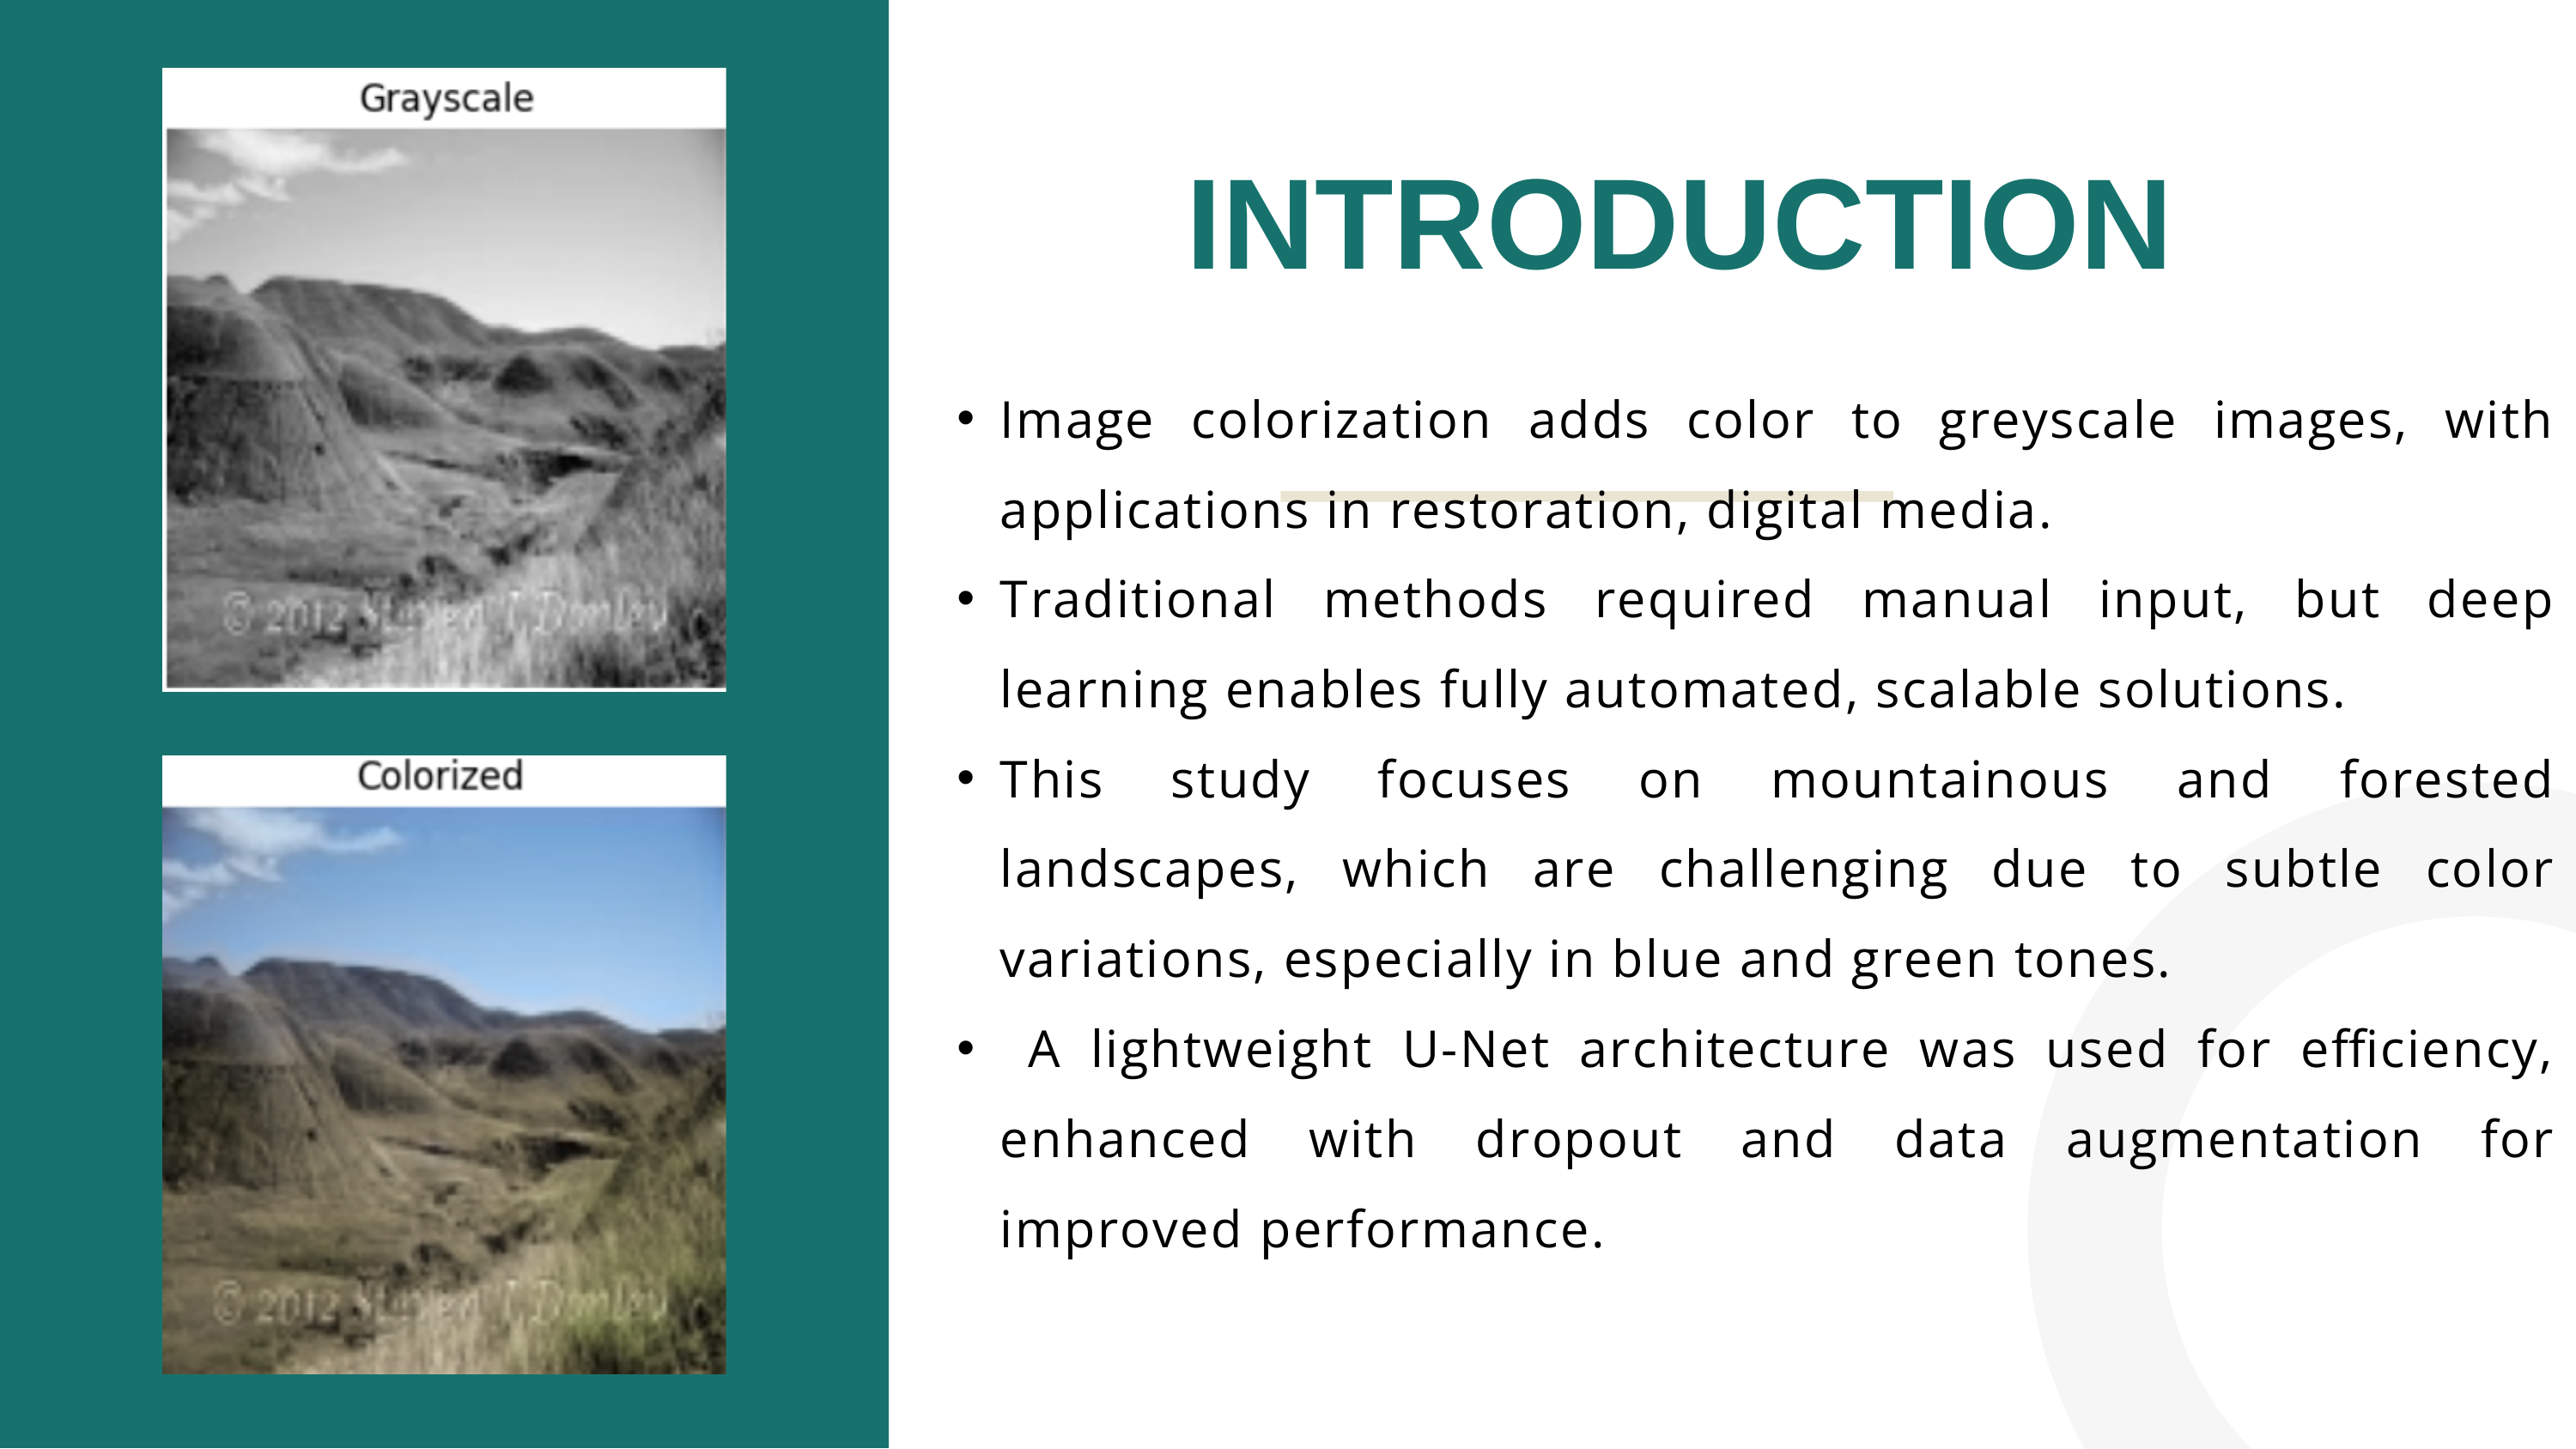

INTRODUCTION
Image colorization adds color to greyscale images, with applications in restoration, digital media.
Traditional methods required manual input, but deep learning enables fully automated, scalable solutions.
This study focuses on mountainous and forested landscapes, which are challenging due to subtle color variations, especially in blue and green tones.
 A lightweight U-Net architecture was used for efficiency, enhanced with dropout and data augmentation for improved performance.